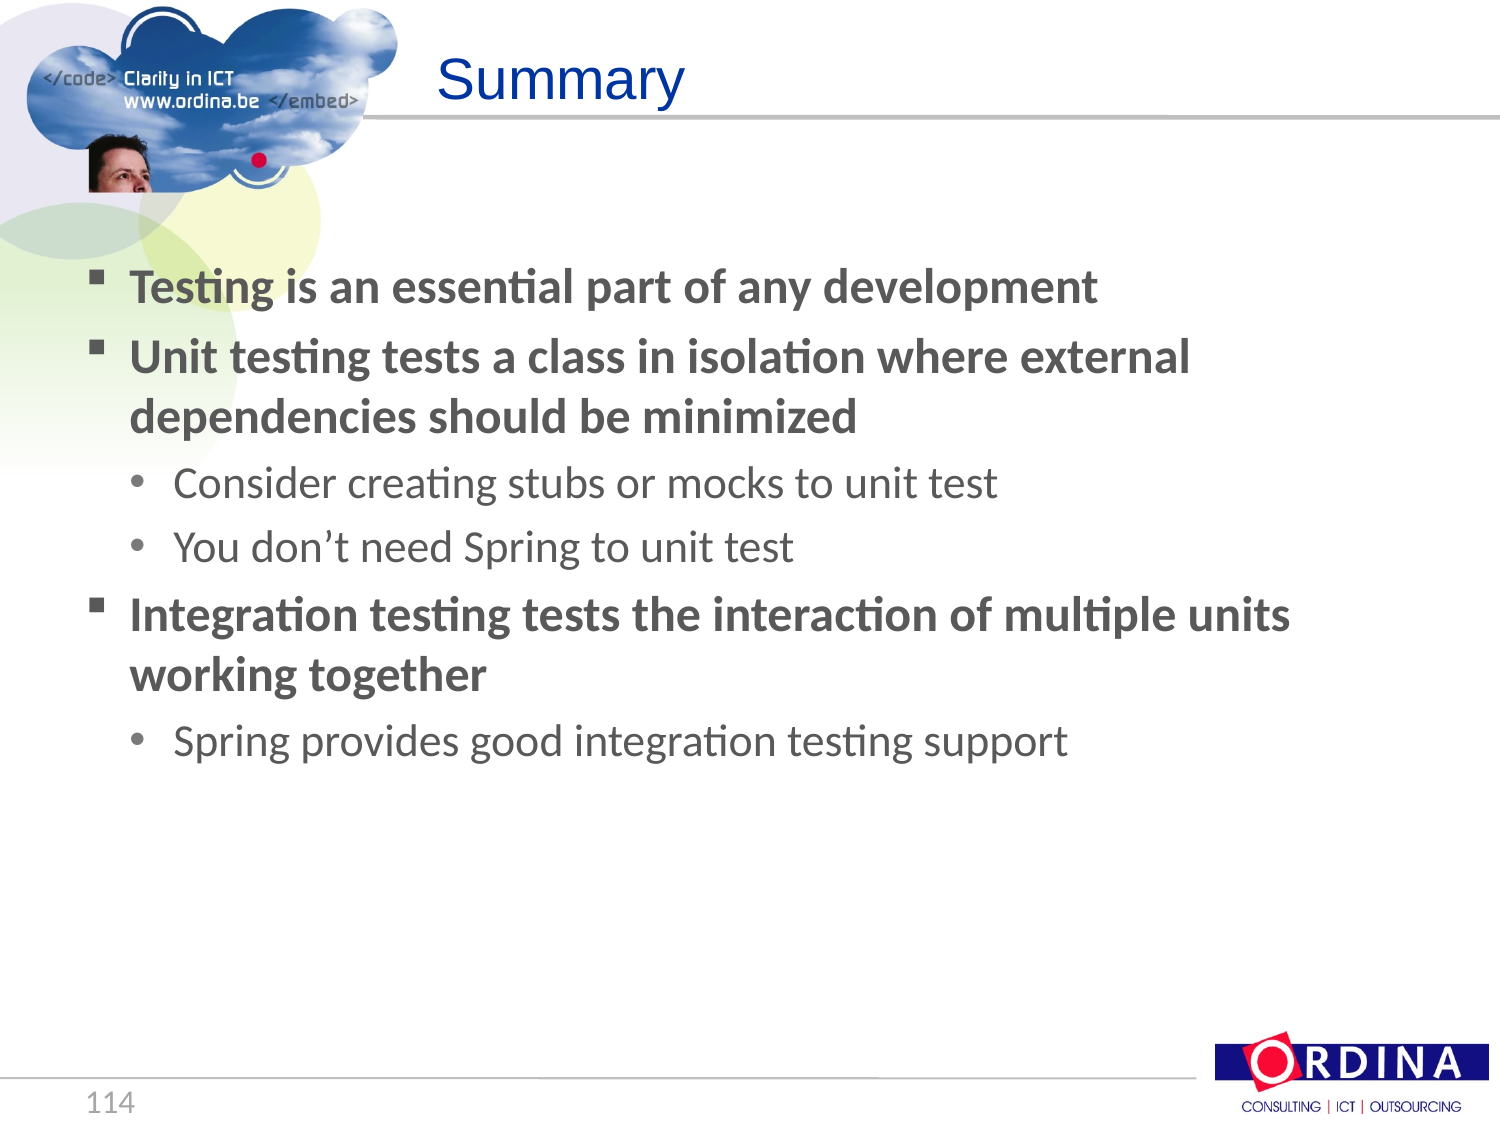

# Summary
Testing is an essential part of any development
Unit testing tests a class in isolation where external dependencies should be minimized
Consider creating stubs or mocks to unit test
You don’t need Spring to unit test
Integration testing tests the interaction of multiple units working together
Spring provides good integration testing support
114